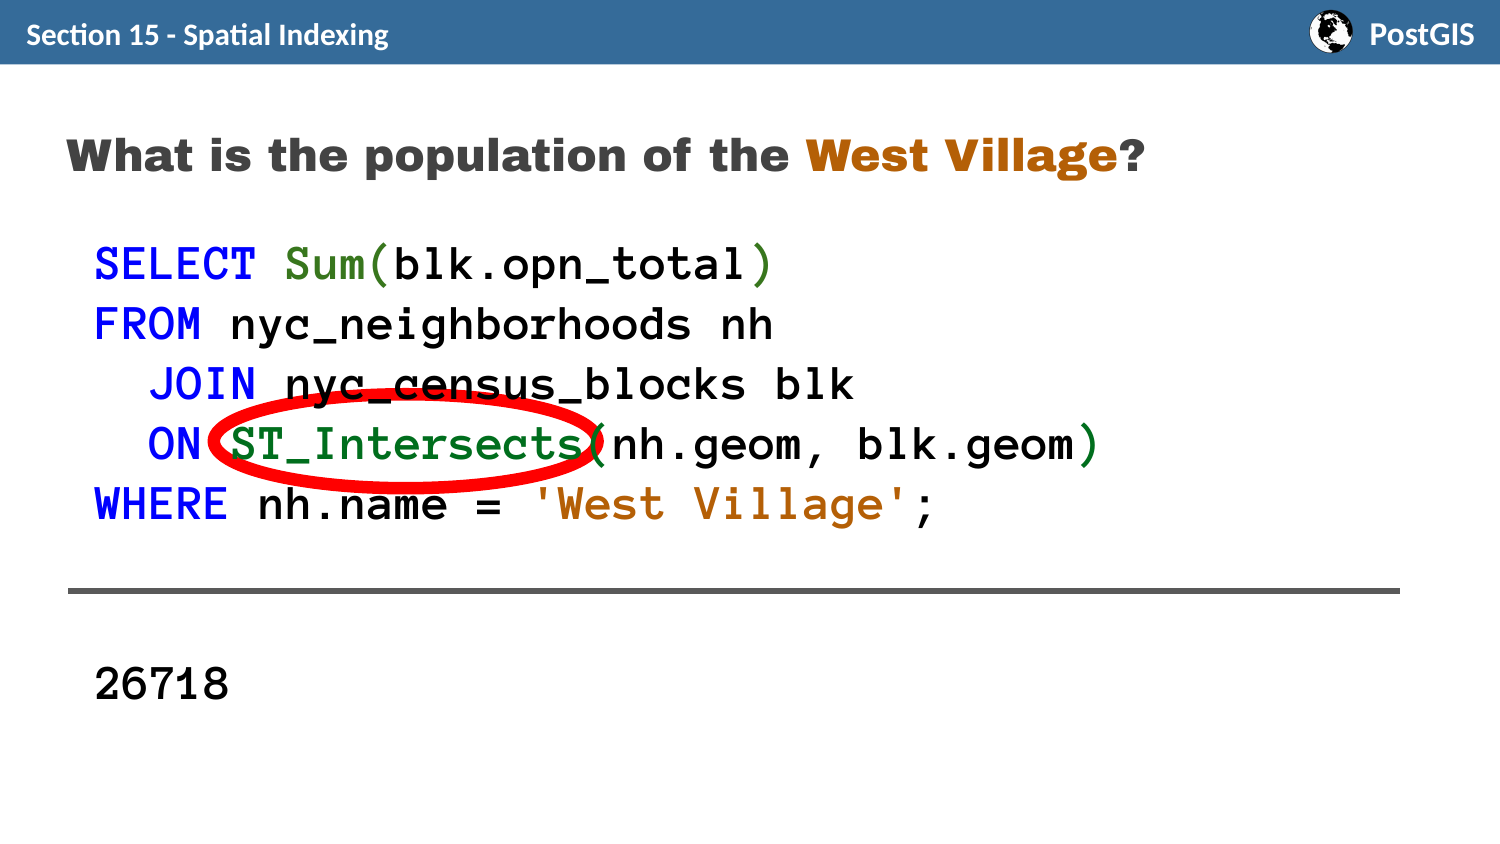

Section 15 - Spatial Indexing
# What is the population of the West Village?
SELECT Sum(blk.opn_total)
FROM nyc_neighborhoods nh
  JOIN nyc_census_blocks blk
  ON ST_Intersects(nh.geom, blk.geom)
WHERE nh.name = 'West Village';

26718